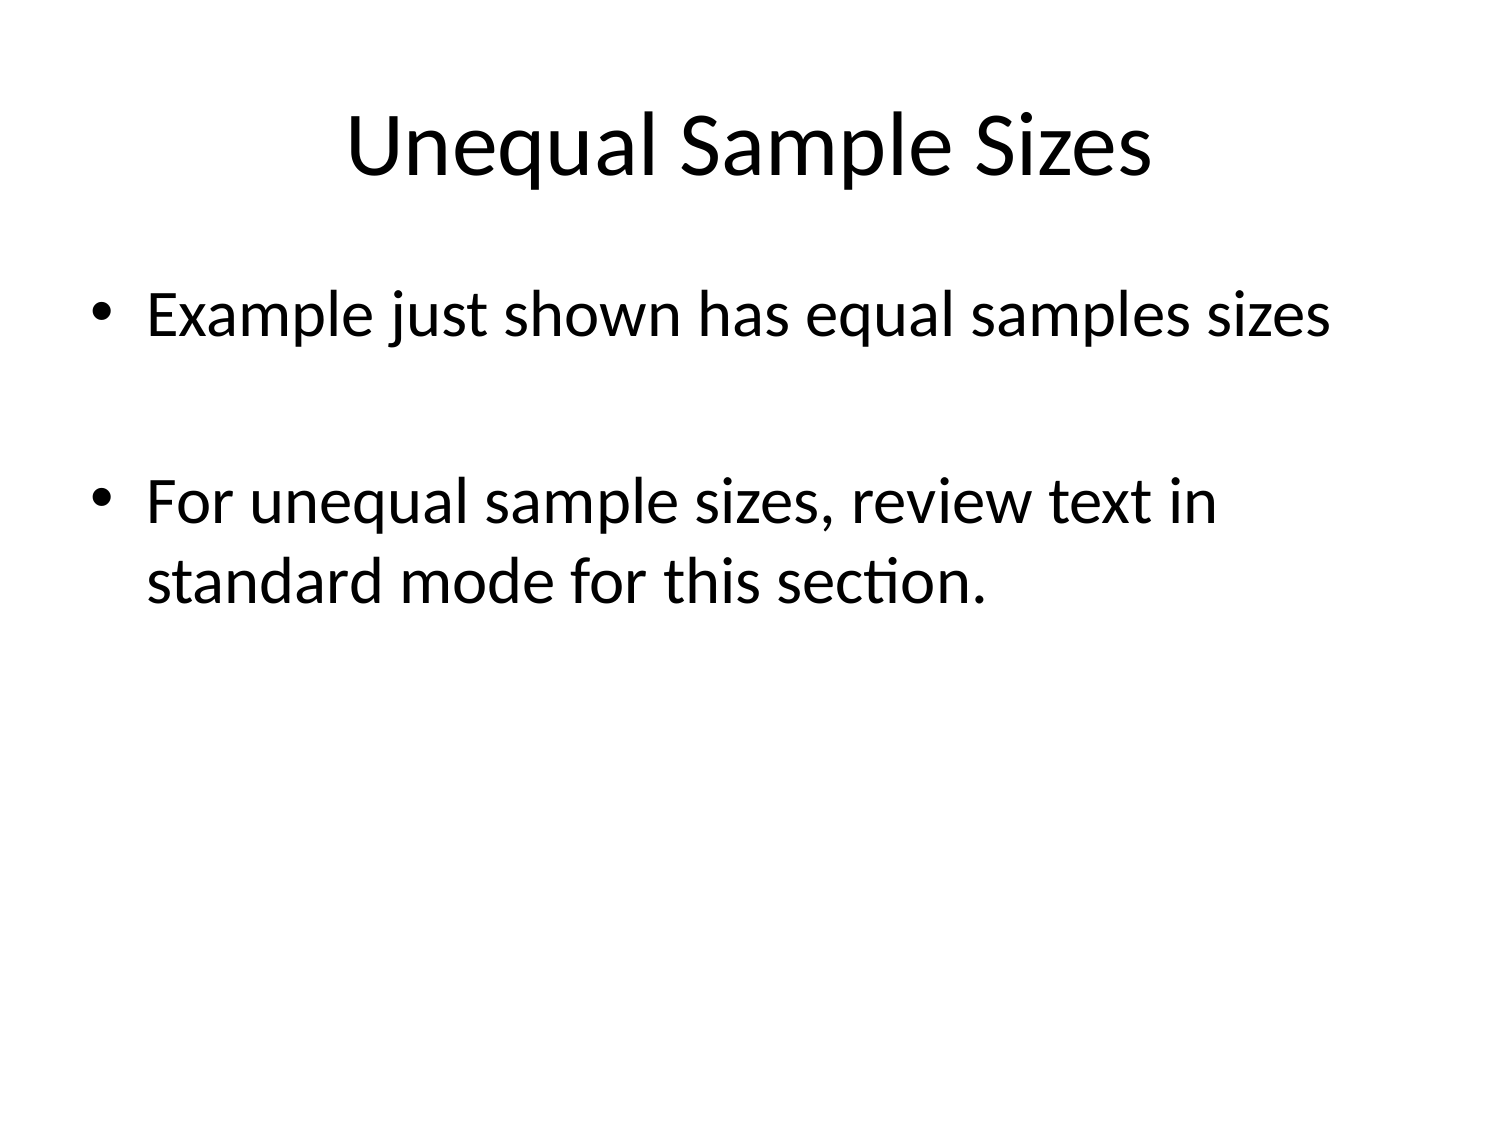

# Unequal Sample Sizes
Example just shown has equal samples sizes

For unequal sample sizes, review text in standard mode for this section.